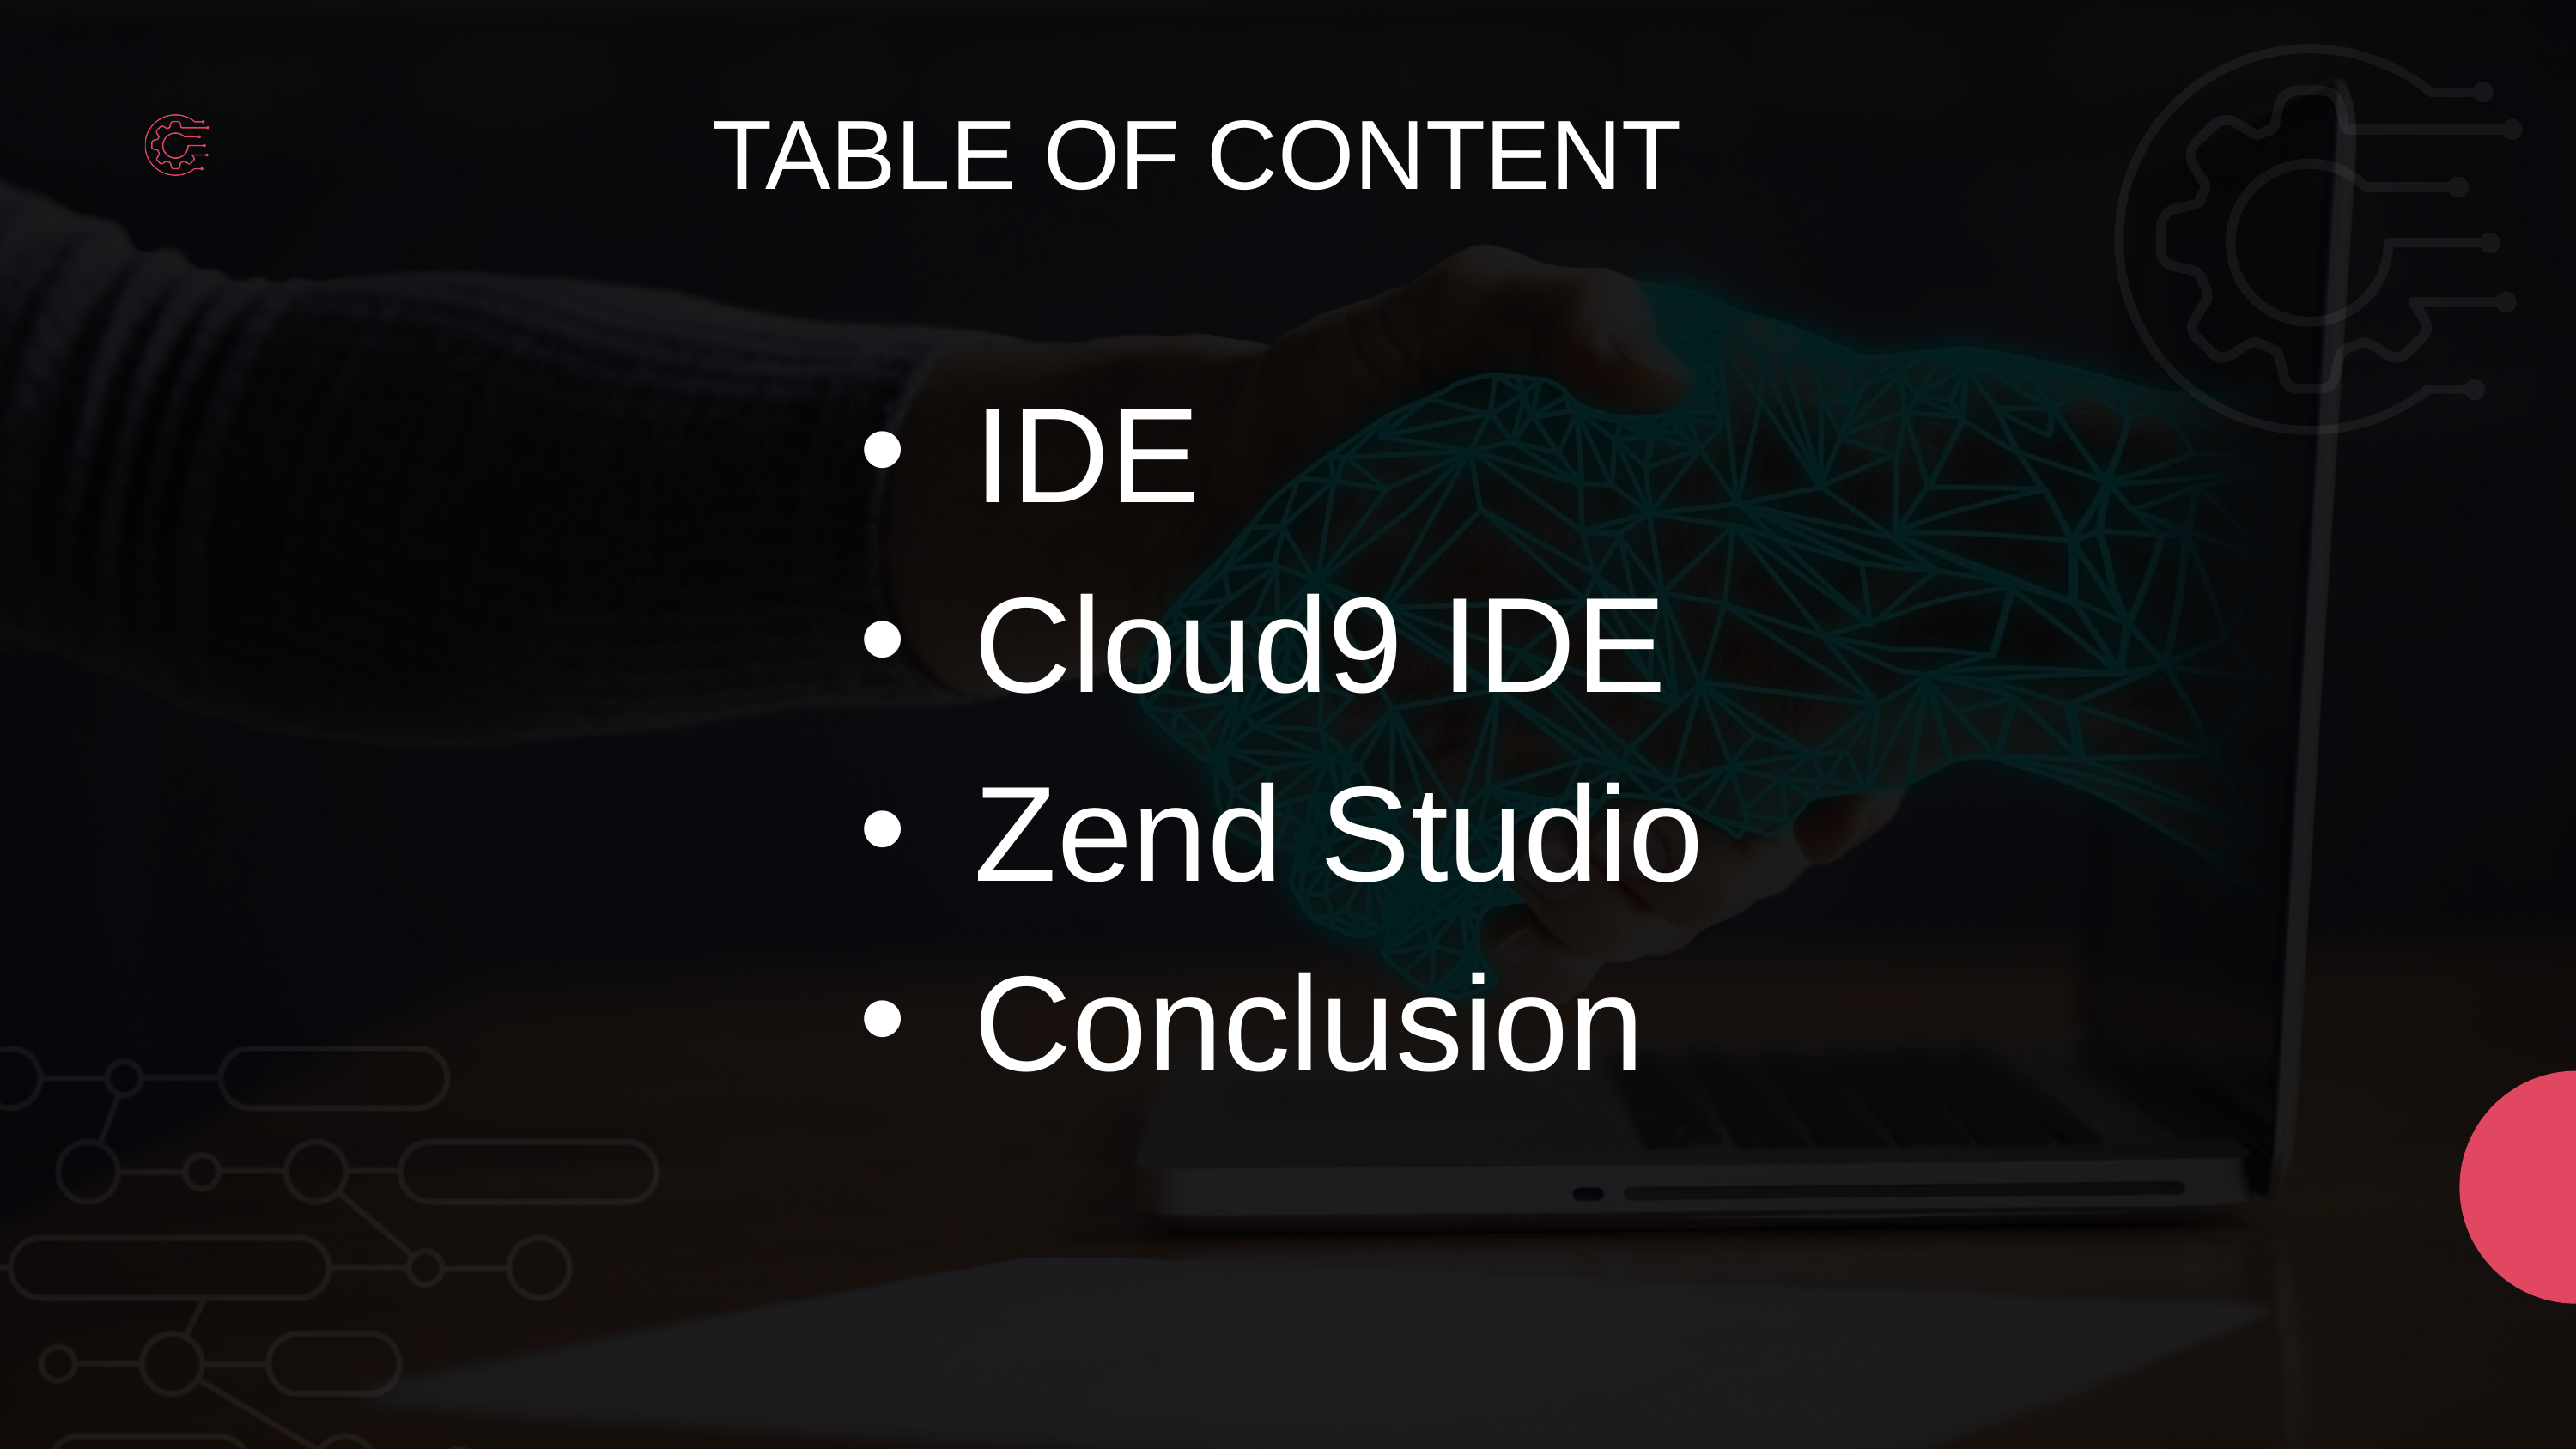

TABLE OF CONTENT

IDE
Cloud9 IDE
Zend Studio
Conclusion